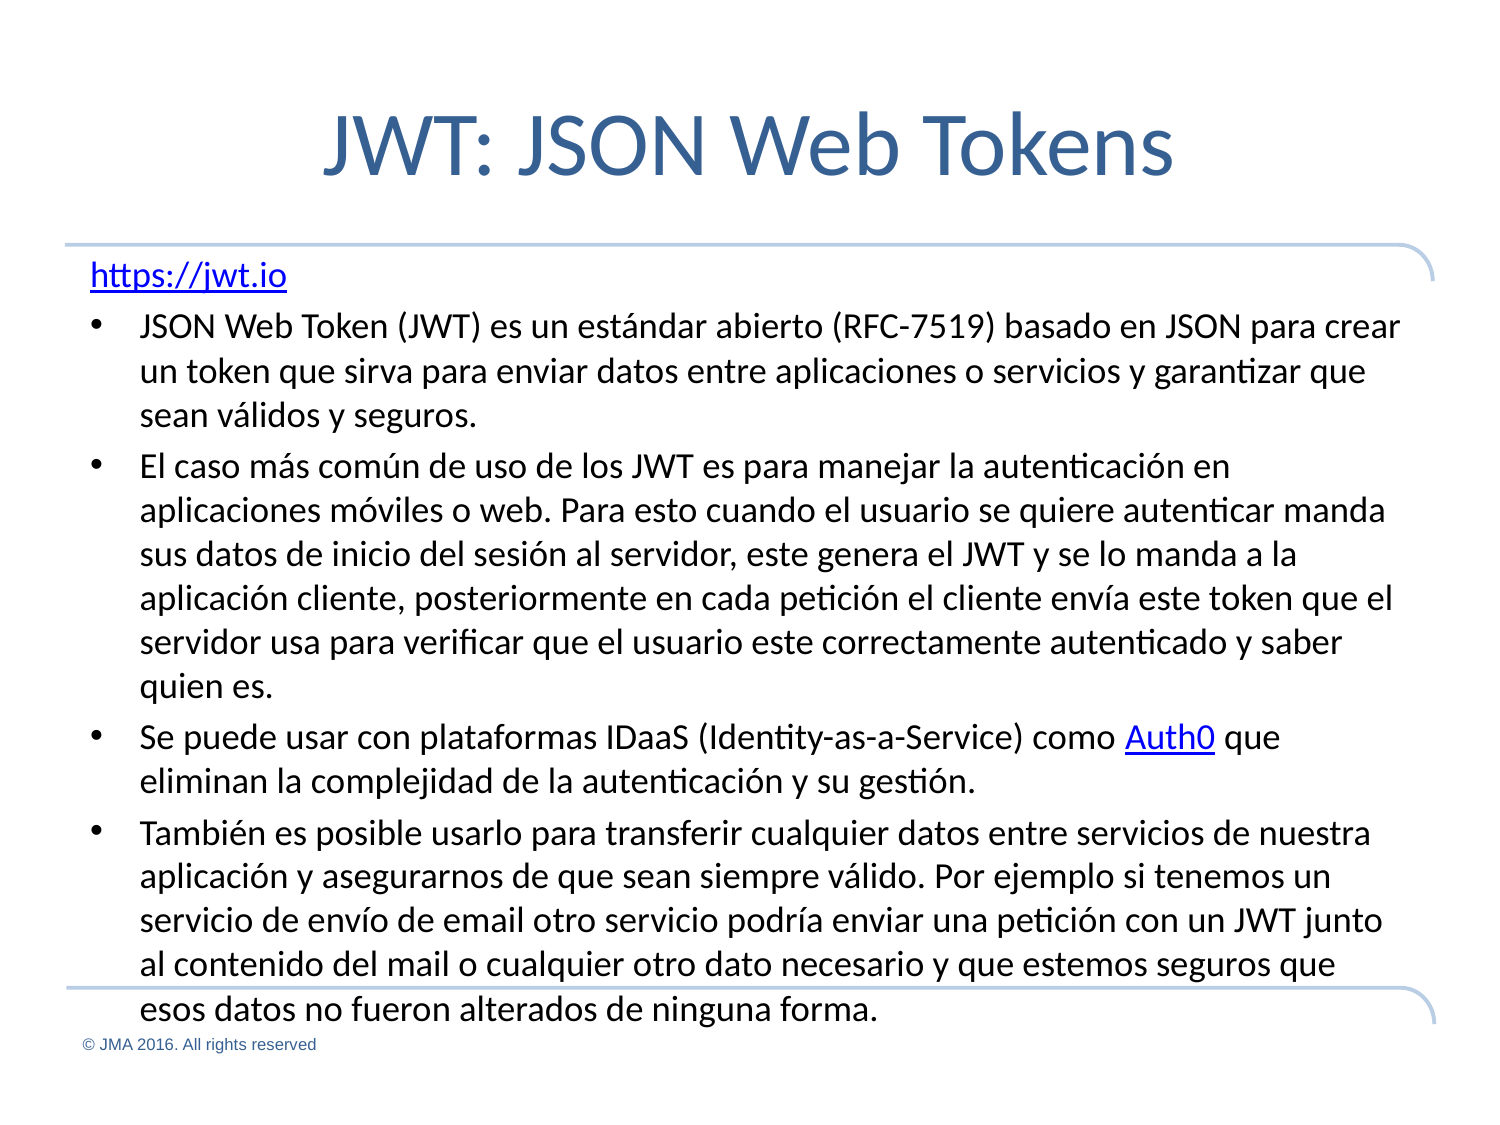

# JWT: JSON Web Tokens
https://jwt.io
JSON Web Token (JWT) es un estándar abierto (RFC-7519) basado en JSON para crear un token que sirva para enviar datos entre aplicaciones o servicios y garantizar que sean válidos y seguros.
El caso más común de uso de los JWT es para manejar la autenticación en aplicaciones móviles o web. Para esto cuando el usuario se quiere autenticar manda sus datos de inicio del sesión al servidor, este genera el JWT y se lo manda a la aplicación cliente, posteriormente en cada petición el cliente envía este token que el servidor usa para verificar que el usuario este correctamente autenticado y saber quien es.
Se puede usar con plataformas IDaaS (Identity-as-a-Service) como Auth0 que eliminan la complejidad de la autenticación y su gestión.
También es posible usarlo para transferir cualquier datos entre servicios de nuestra aplicación y asegurarnos de que sean siempre válido. Por ejemplo si tenemos un servicio de envío de email otro servicio podría enviar una petición con un JWT junto al contenido del mail o cualquier otro dato necesario y que estemos seguros que esos datos no fueron alterados de ninguna forma.